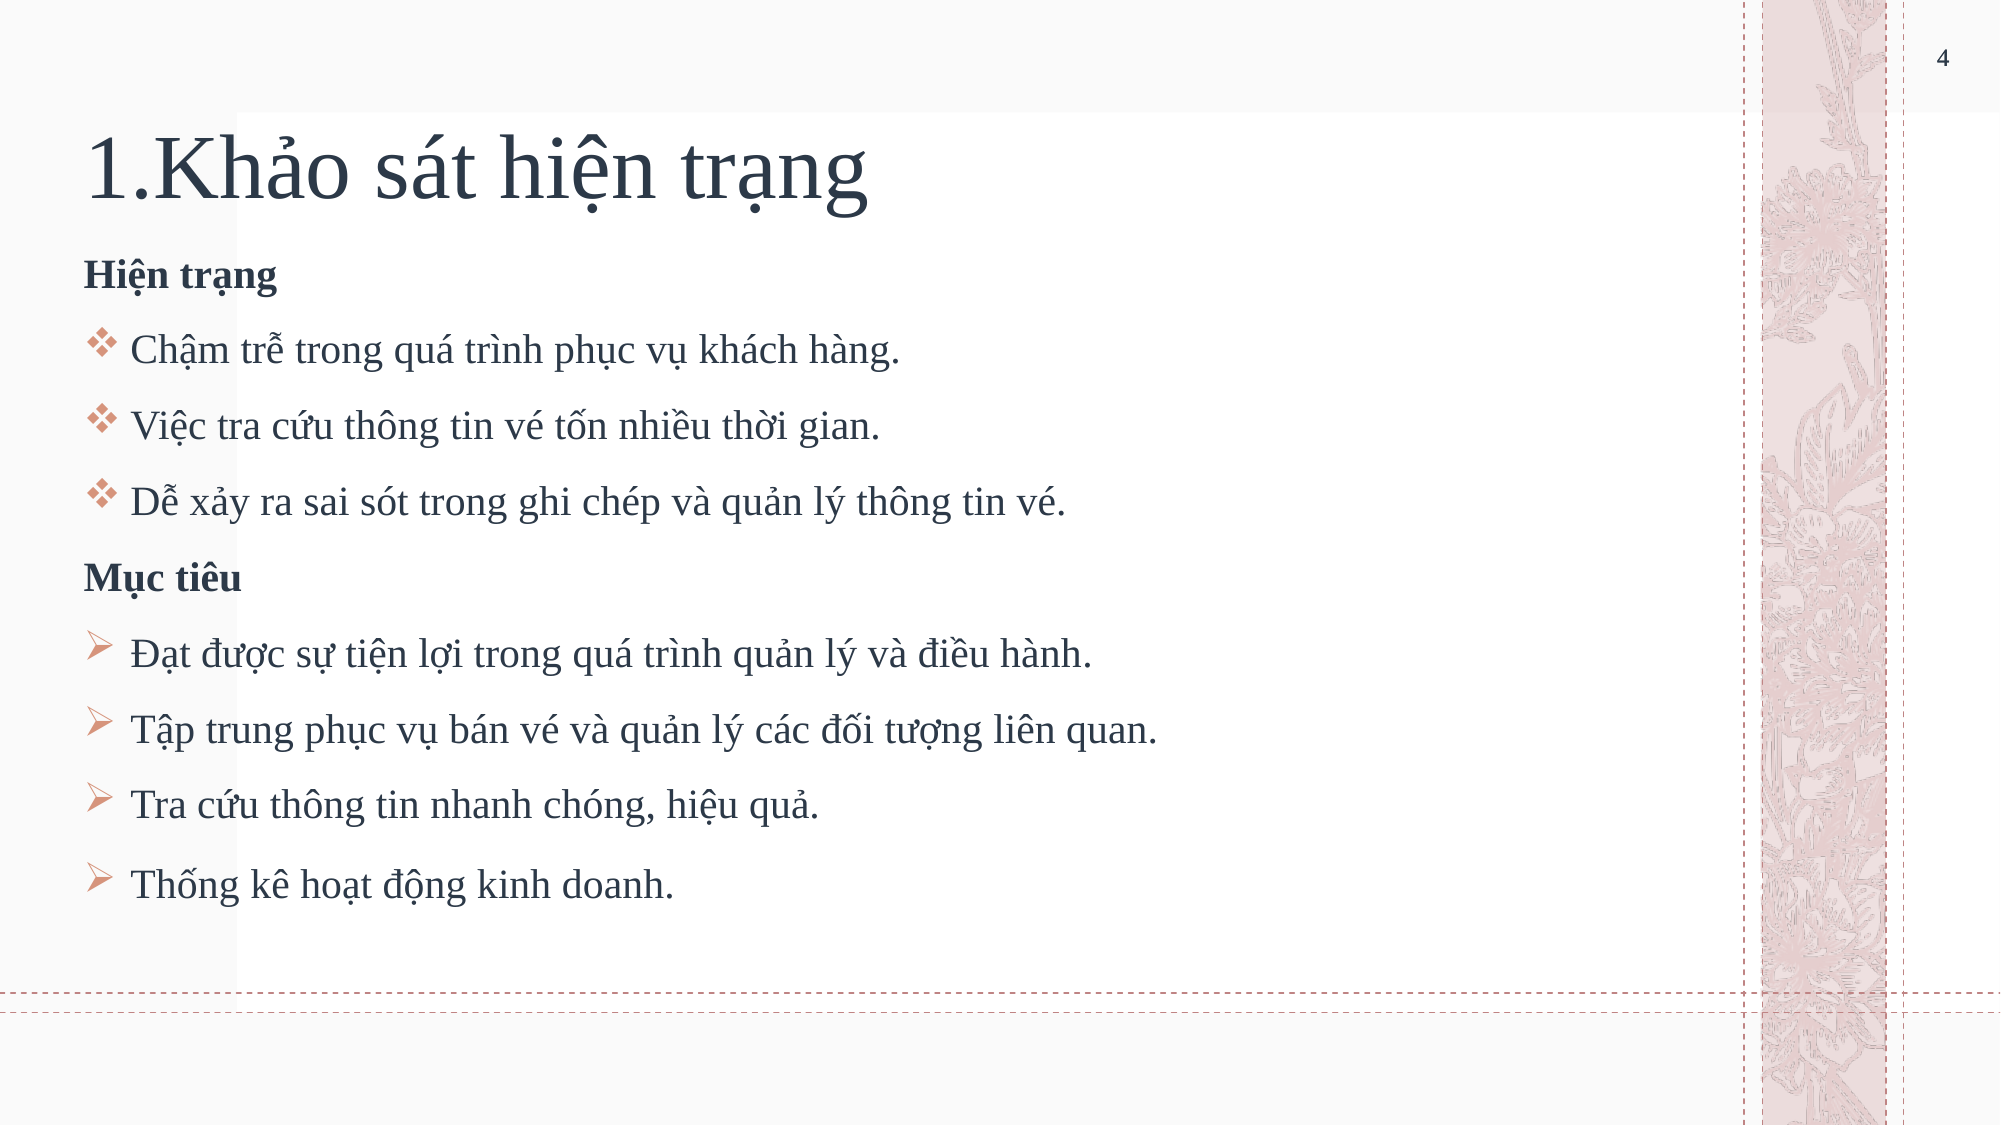

4
4
# 1.Khảo sát hiện trạng
Hiện trạng
Chậm trễ trong quá trình phục vụ khách hàng.
Việc tra cứu thông tin vé tốn nhiều thời gian.
Dễ xảy ra sai sót trong ghi chép và quản lý thông tin vé.
Mục tiêu
Đạt được sự tiện lợi trong quá trình quản lý và điều hành.
Tập trung phục vụ bán vé và quản lý các đối tượng liên quan.
Tra cứu thông tin nhanh chóng, hiệu quả.
Thống kê hoạt động kinh doanh.